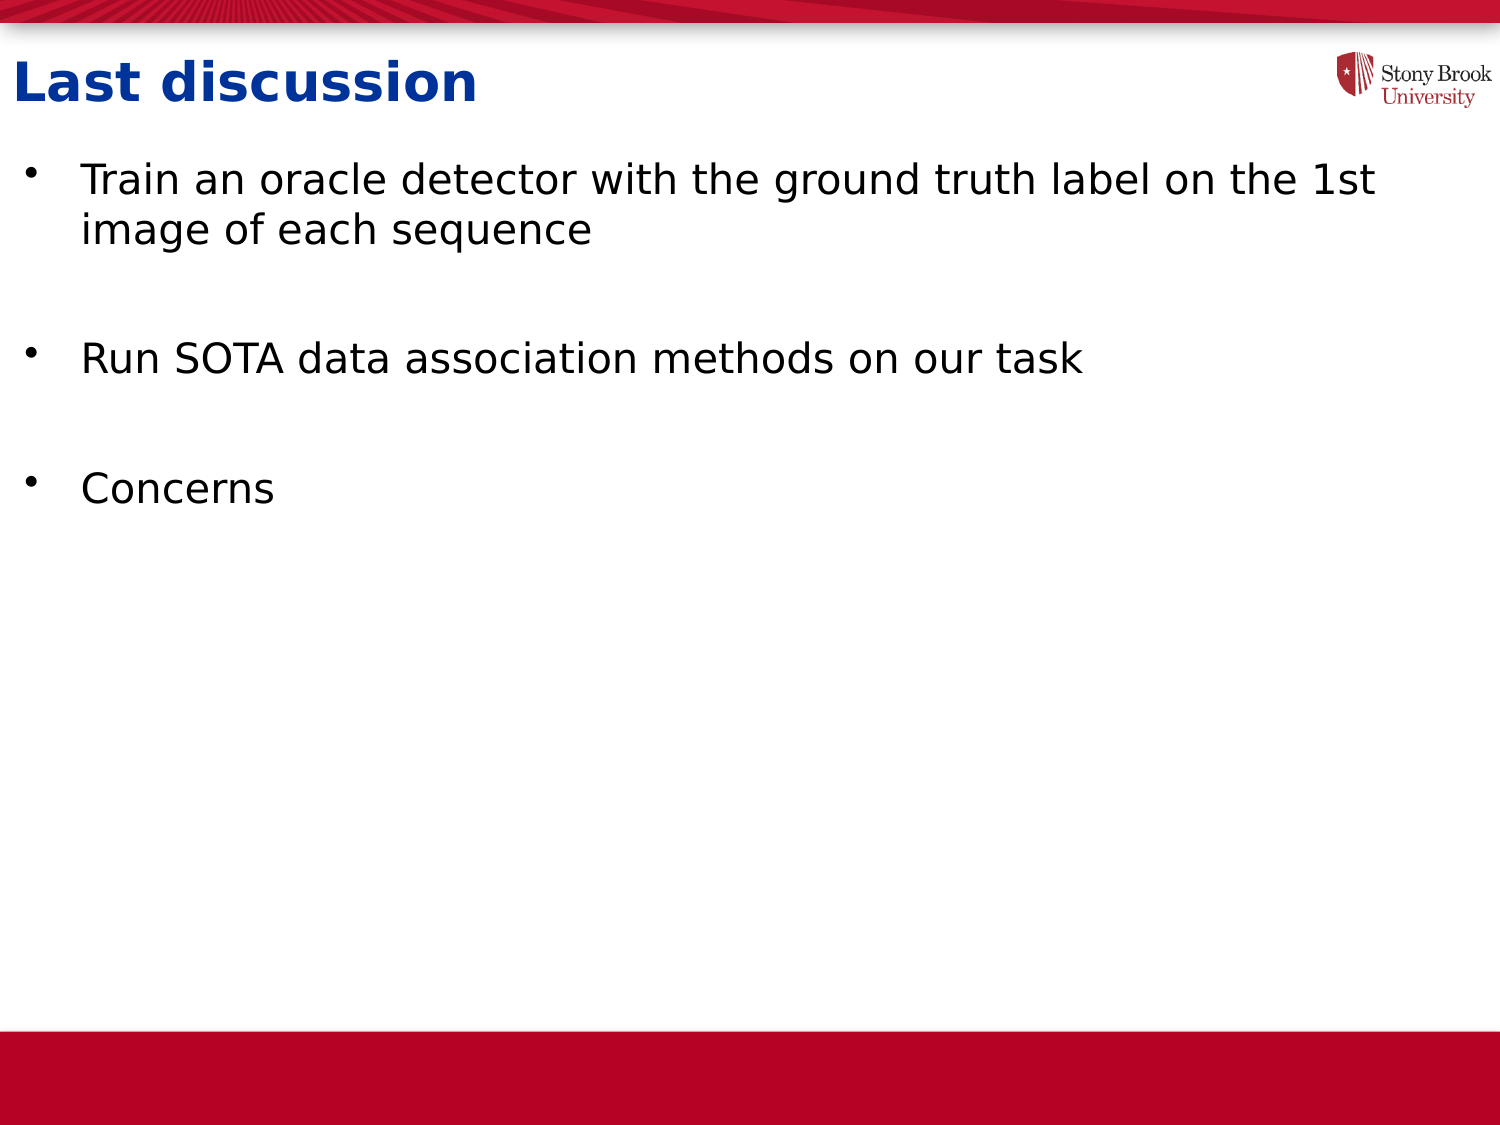

# Last discussion
Train an oracle detector with the ground truth label on the 1st image of each sequence

Run SOTA data association methods on our task

Concerns